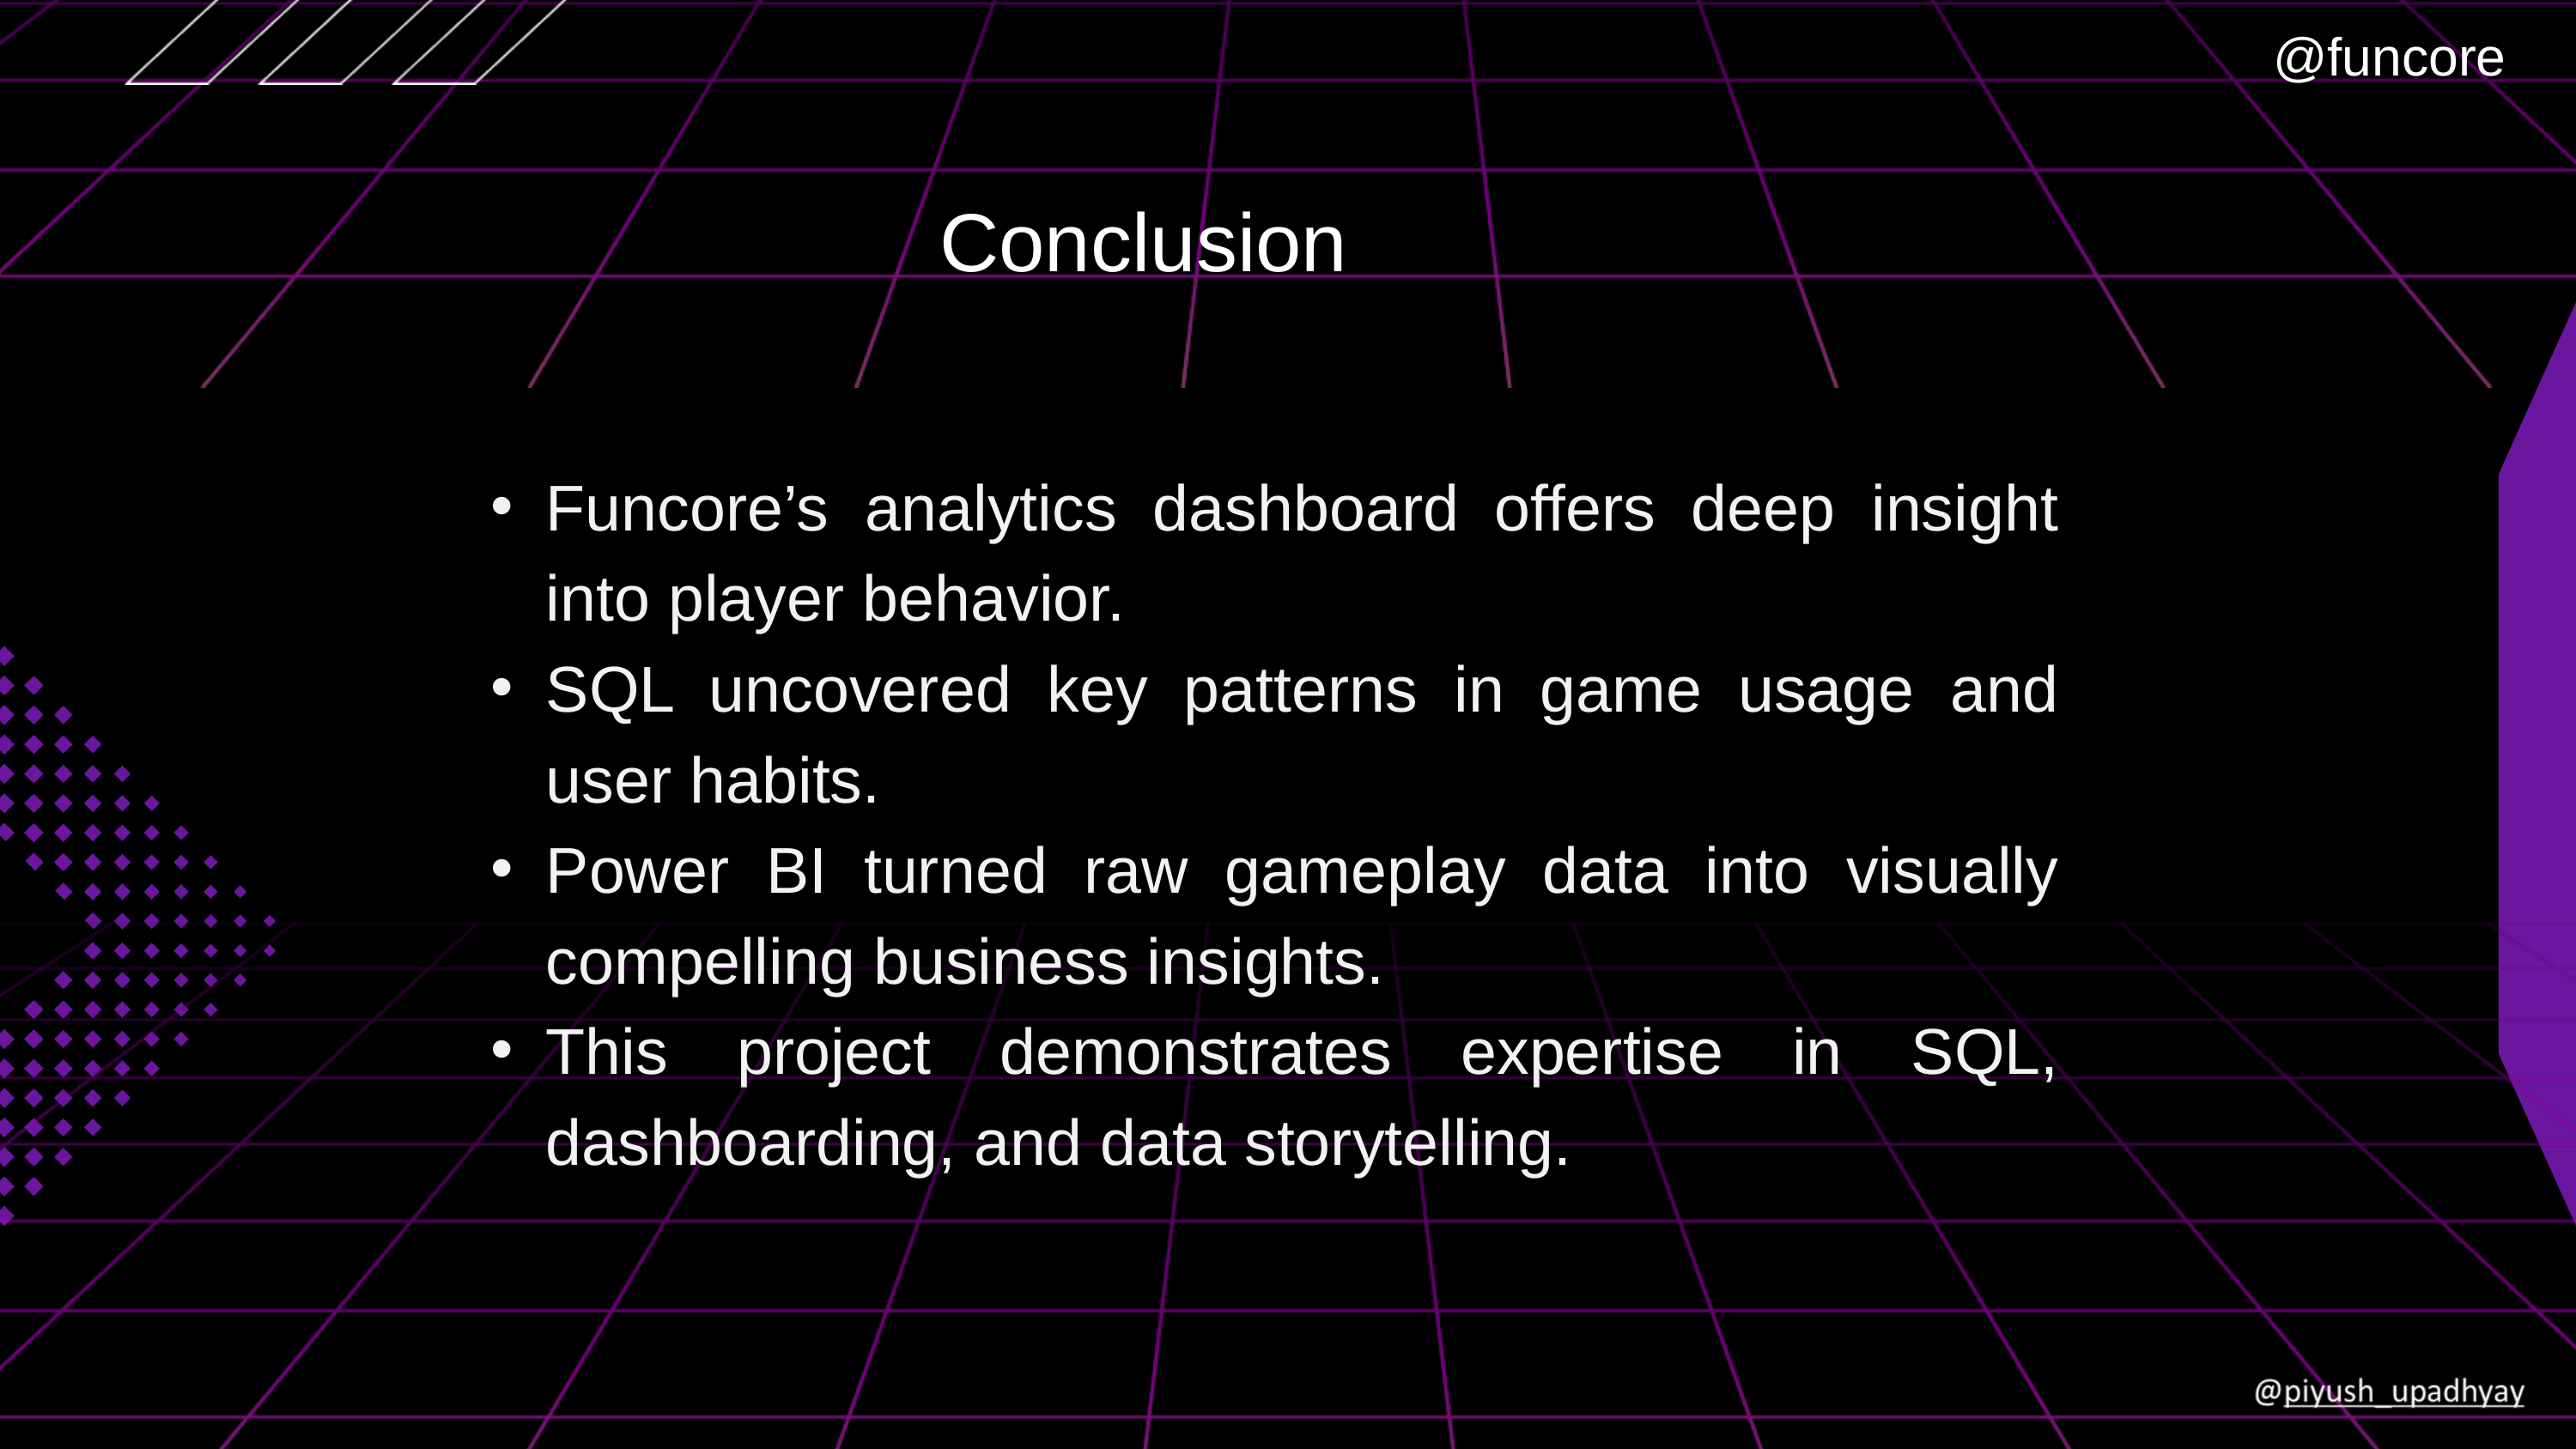

@funcore
Conclusion
Funcore’s analytics dashboard offers deep insight into player behavior.
SQL uncovered key patterns in game usage and user habits.
Power BI turned raw gameplay data into visually compelling business insights.
This project demonstrates expertise in SQL, dashboarding, and data storytelling.